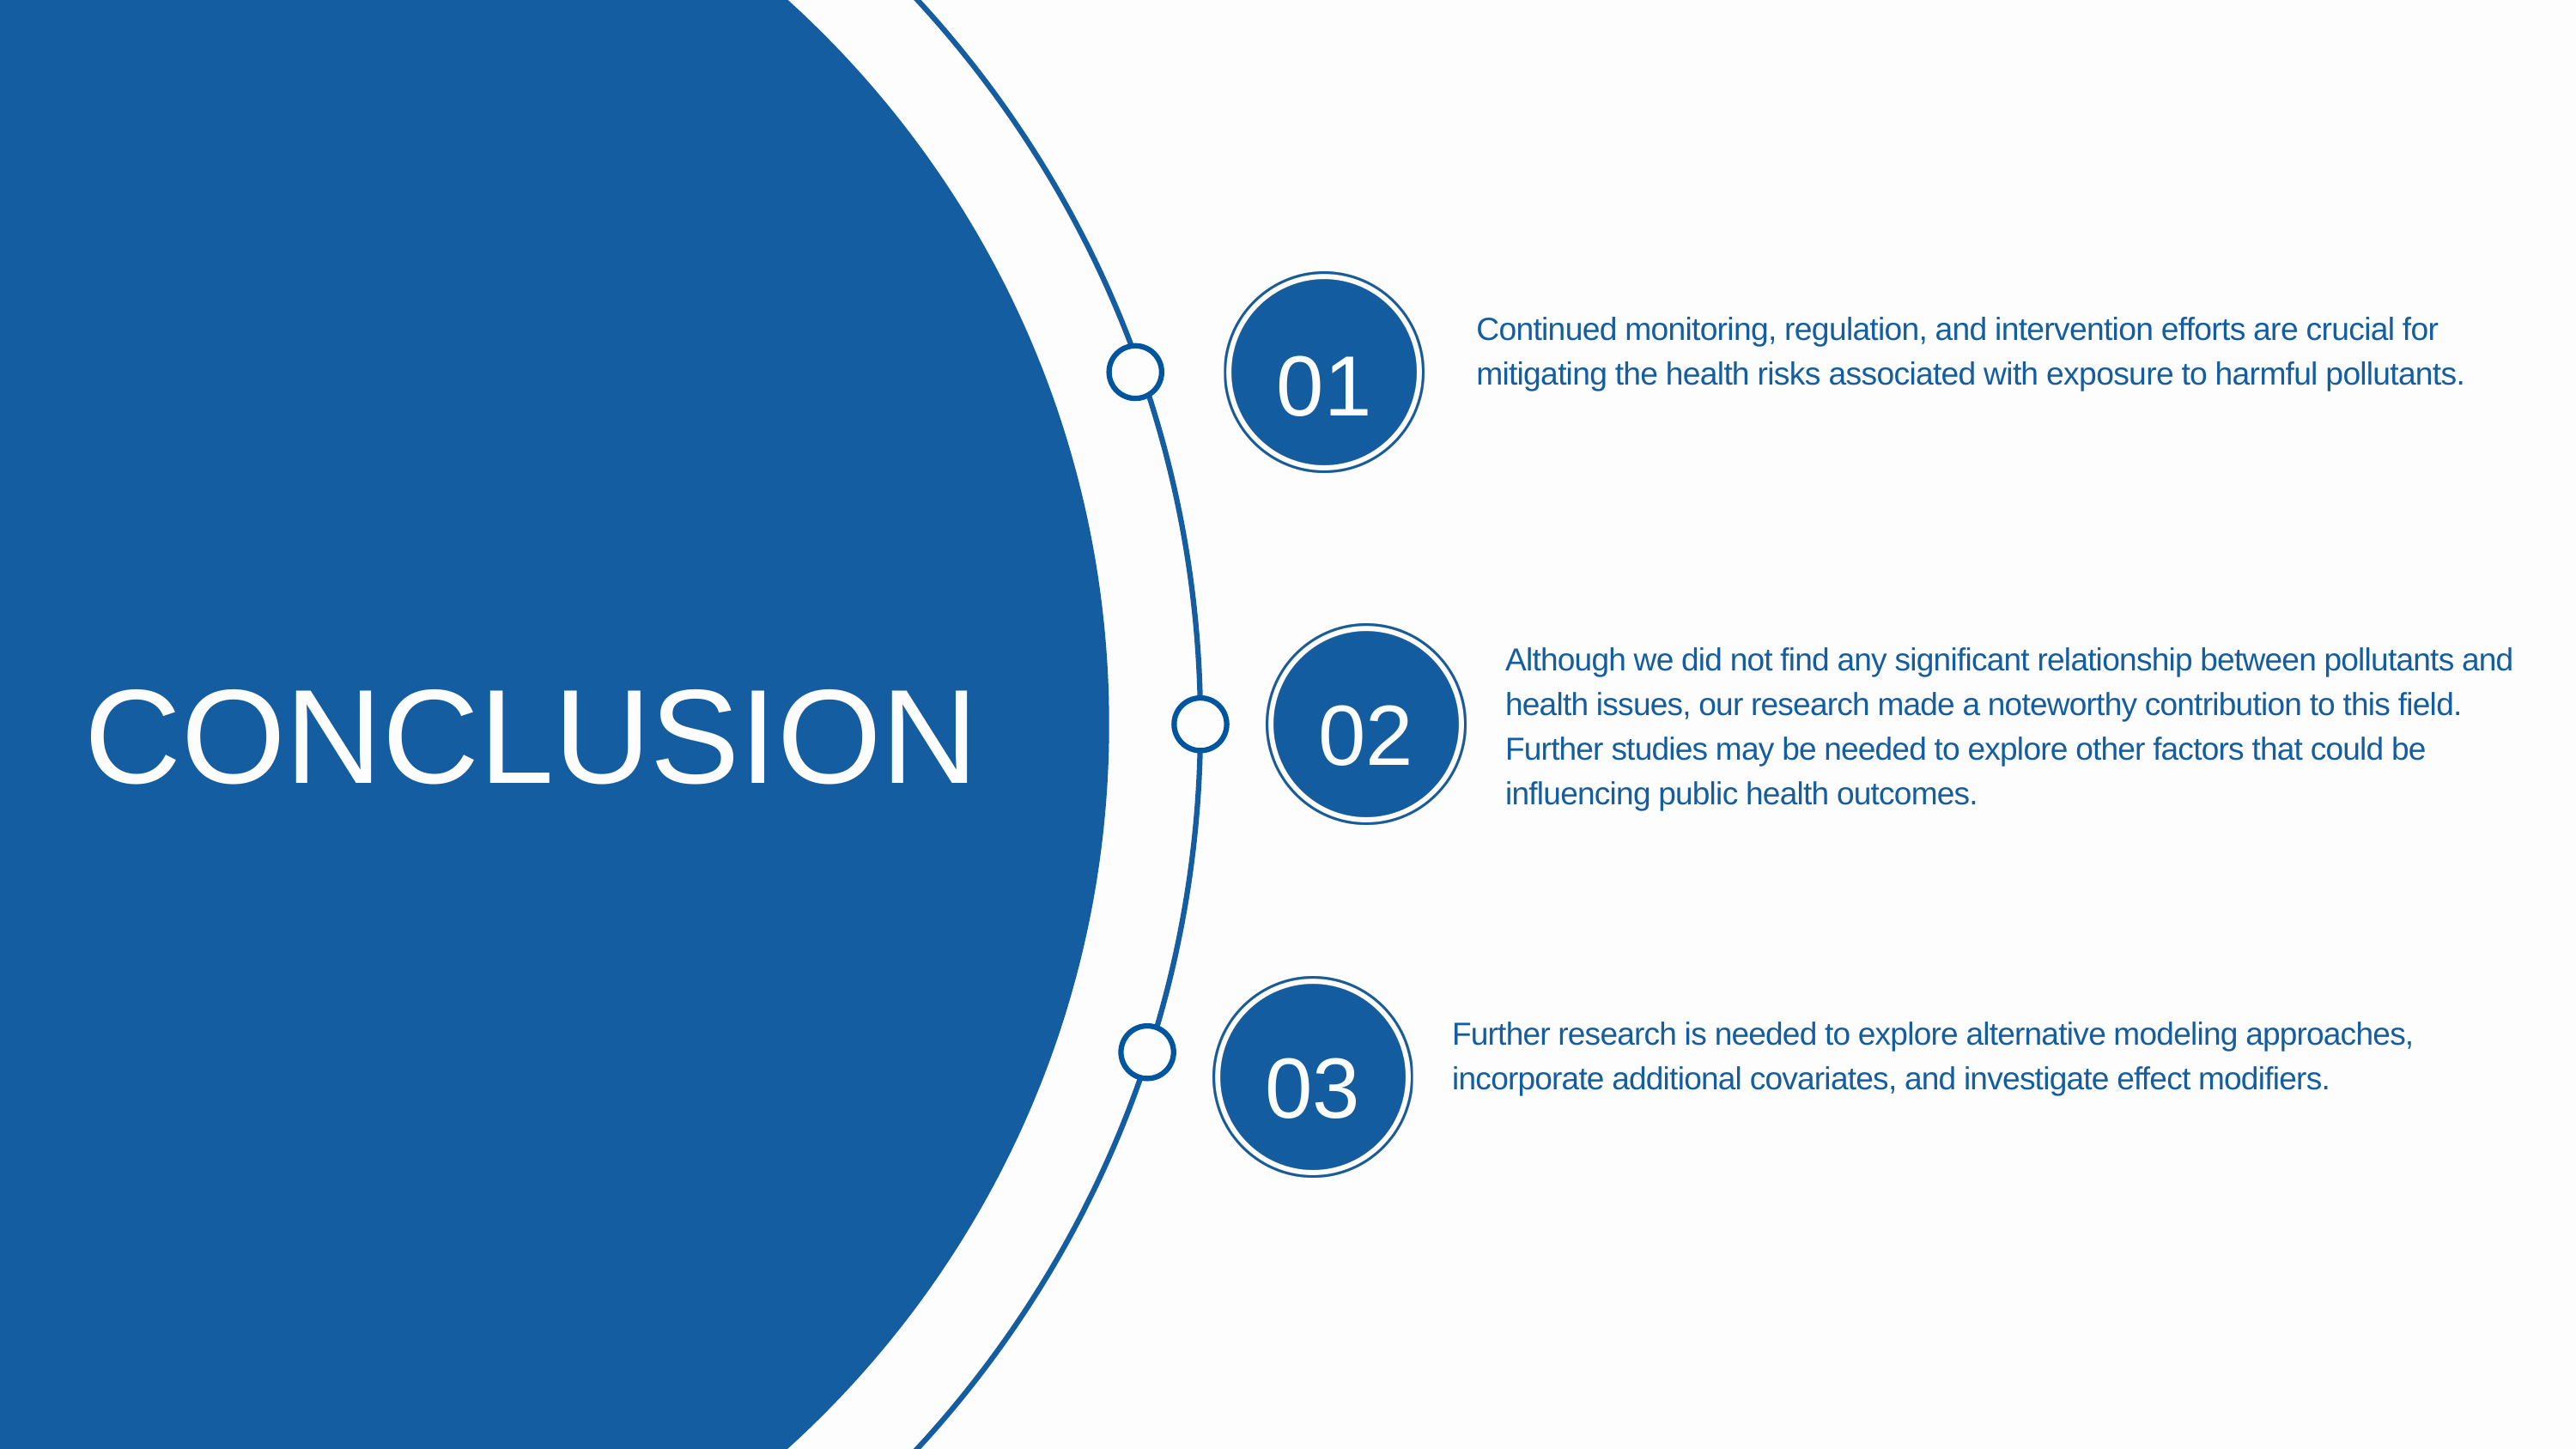

01
Continued monitoring, regulation, and intervention efforts are crucial for mitigating the health risks associated with exposure to harmful pollutants.

CONCLUSION

Although we did not find any significant relationship between pollutants and health issues, our research made a noteworthy contribution to this field. Further studies may be needed to explore other factors that could be influencing public health outcomes.
02

Further research is needed to explore alternative modeling approaches, incorporate additional covariates, and investigate effect modifiers.
03